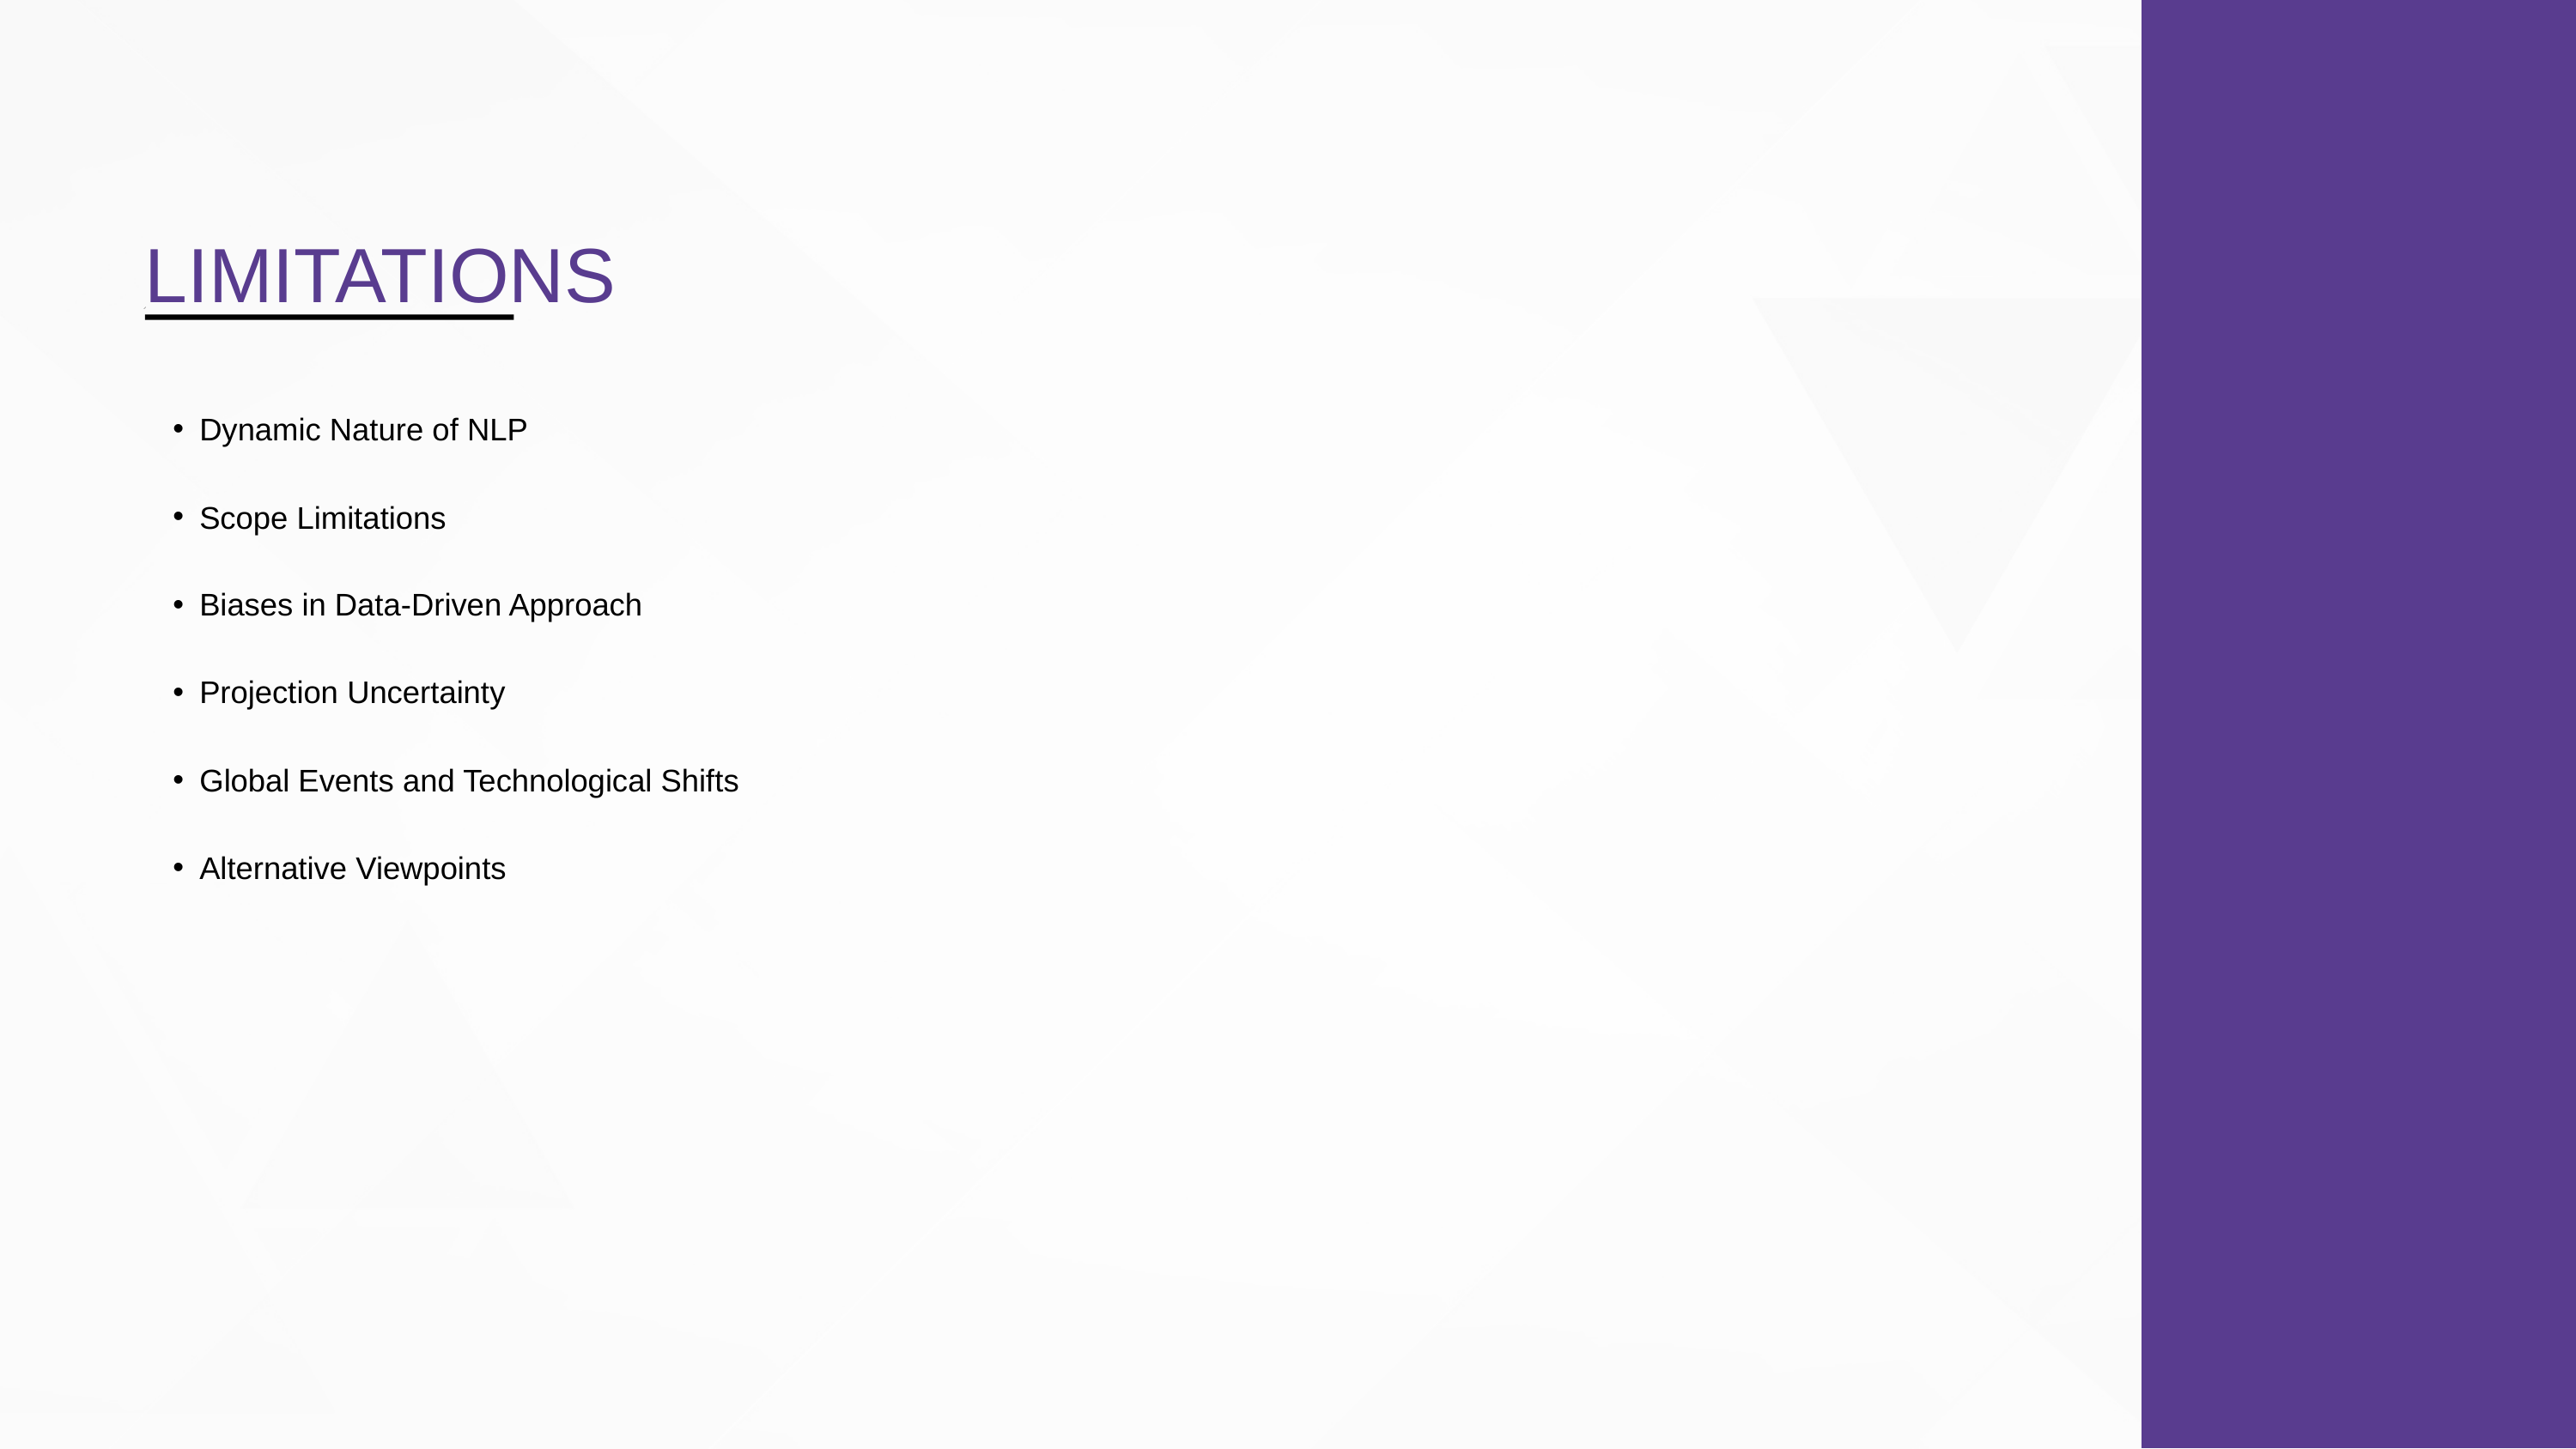

LIMITATIONS

Dynamic Nature of NLP

Scope Limitations

Biases in Data-Driven Approach

Projection Uncertainty

Global Events and Technological Shifts

Alternative Viewpoints